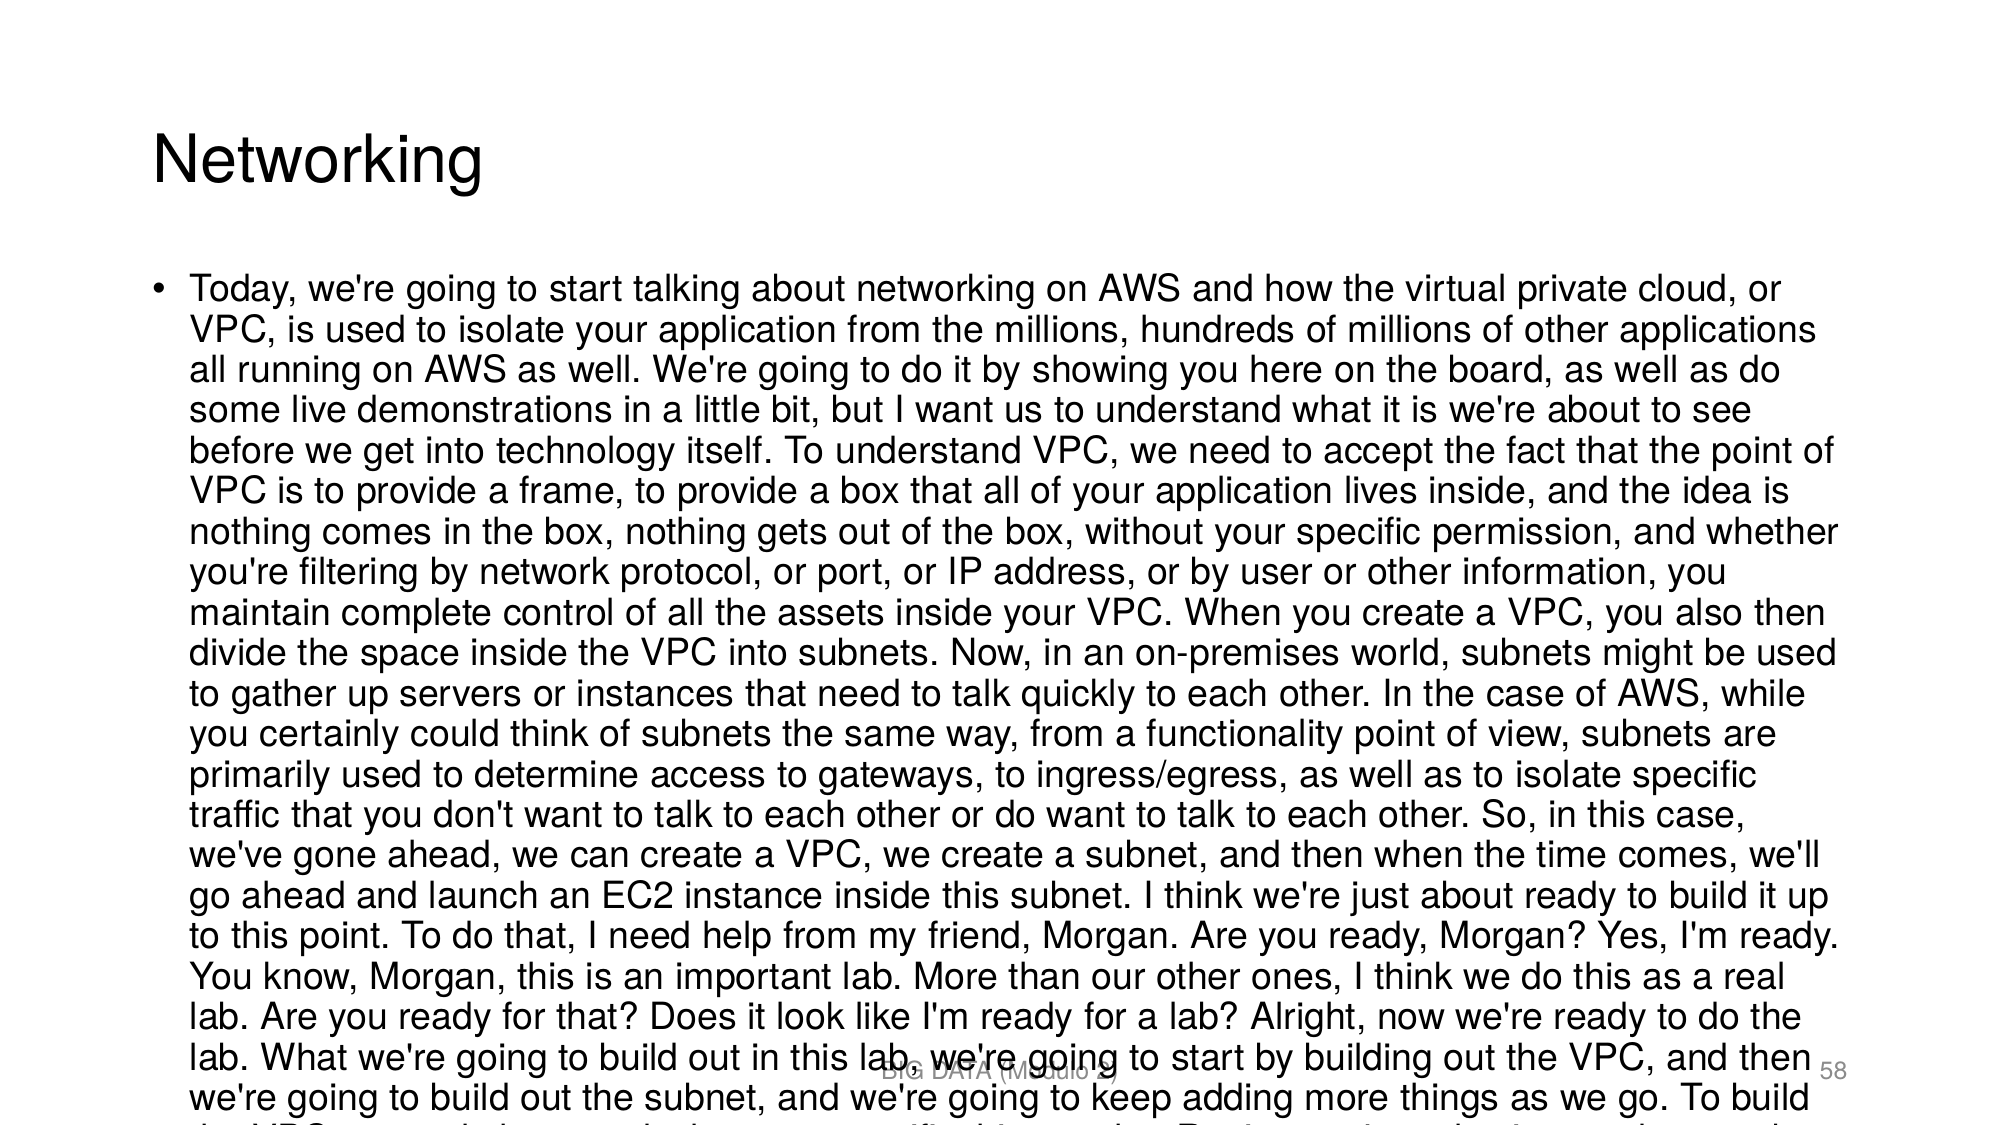

# Networking
Today, we're going to start talking about networking on AWS and how the virtual private cloud, or VPC, is used to isolate your application from the millions, hundreds of millions of other applications all running on AWS as well. We're going to do it by showing you here on the board, as well as do some live demonstrations in a little bit, but I want us to understand what it is we're about to see before we get into technology itself. To understand VPC, we need to accept the fact that the point of VPC is to provide a frame, to provide a box that all of your application lives inside, and the idea is nothing comes in the box, nothing gets out of the box, without your specific permission, and whether you're filtering by network protocol, or port, or IP address, or by user or other information, you maintain complete control of all the assets inside your VPC. When you create a VPC, you also then divide the space inside the VPC into subnets. Now, in an on-premises world, subnets might be used to gather up servers or instances that need to talk quickly to each other. In the case of AWS, while you certainly could think of subnets the same way, from a functionality point of view, subnets are primarily used to determine access to gateways, to ingress/egress, as well as to isolate specific traffic that you don't want to talk to each other or do want to talk to each other. So, in this case, we've gone ahead, we can create a VPC, we create a subnet, and then when the time comes, we'll go ahead and launch an EC2 instance inside this subnet. I think we're just about ready to build it up to this point. To do that, I need help from my friend, Morgan. Are you ready, Morgan? Yes, I'm ready. You know, Morgan, this is an important lab. More than our other ones, I think we do this as a real lab. Are you ready for that? Does it look like I'm ready for a lab? Alright, now we're ready to do the lab. What we're going to build out in this lab, we're going to start by building out the VPC, and then we're going to build out the subnet, and we're going to keep adding more things as we go. To build the VPC, you only have to declare two specific things: what Region you're selecting, and remember we've already talked about the reasons why you might choose one Region over another, and then the IP range for the private IPs of everything that's going to run inside this VPC. Now, we're not going to go deep into what CIDR blocks are or why you might choose one IP range over another, those will be covered in different classes. But just in case you're interested, for this VPC, every private IP address in here we're going to set to start with 10.10, and then we're going to wildcard the last two octets or, in CIDR notation, we would call this 10.10.0.0/16. Once she makes the VPC, then Morgan's going to make the subnet. The subnet is a subset of the IP ranges for the VPC itself, and we're going to want more than just one subnet, so we're not going to use the full 10.10 and wildcard all of them, we're just going to wildcard the last octet. So, she's going to identify this as 10.10.1 and then wildcard only the last octet which, in IP CIDR notation, is a /24, meaning the first 24 bits are frozen. All right, Morgan, go ahead and build that out. Got it. All right. So we're going to hop into the console here and we're going to create one VPC with one subnet. So, if we're looking at the console, what we're going to do is go to VPC, click on this, and this brings us to our VPC dashboard. At this point, we can launch the VPC wizard, and we want to create a VPC with a single public subnet. We'll go ahead and click Select, and now we have to define our CIDR block or what Blaine defined as 10.10.0.0/16. So we're just going to go ahead and change this to be 10.10.0.0/16. We also have to give our VPC a name. This VPC is going to be used for our directory application. So, we're going to call this Directory VPC. Next, we have to give our public subnet a CIDR range. We define that as 10.10.1.0/24. The next thing we have to do is select an Availability Zone. You'll notice that we already are in the Oregon Region if you look up in the upper right-hand corner. So, I'm going go ahead and select us-west-2a, as my first Availability Zone. We'll leave the subnet name as Public subnet, and go ahead and just click Create VPC. We can now see that our VPC has been successfully created. Blaine, back to you. Great. Now, we're just about ready to go ahead and launch the EC2 instance in there, we've got one more thing we have to add to make all of this work, and that is you've got a VPC, but remember the VPC stops all traffic in and all traffic out, and if we're going to put a web server in there, well, that means nobody can talk to it. So, we have to add a gateway, and the gateway is called the internet gateway, or the IGW, the internet gateway. She's going to create the internet gateway, and attach it to the VPC and then she'll create a route table and associate that with the subnet, so that any communication that wants to talk to assets in this subnet, can come in and out of that IGW. Go ahead. All right, got it. So, what we're going to do now is we're going to create an internet gateway. We're going to create a route table, and then we're going to associate that route table with our public subnet. Again, this is going to allow our public subnet to accept traffic from the internet. So, if we look at the VPC dashboard again, the first thing we're going to do is create an internet gateway. Go to the left and select Internet Gateways. We already have some other things in here from previous projects, that's fine, we're going to go ahead and create a new one. So, we're going to say create internet gateway, and we're just going to give this a name. This is going to be our Directory Gateway, and then all we have to do is click Create. Now our internet gateway has been created, if we click Close, we'll come back to our main screen, and you can see we have a new Directory Gateway, and a state of it is detached. What we need to do is we need to attach this gateway to our directory VPC. So, select this, click Actions, and then click Attach to VPC. From here, we will select our directory VPC. We'll click Attach, and now, our directory gateway is attached to our VPC. What we need to do next is create a route table that allows that internet traffic to be routed to our public subnet. So, I'll go to the left and click Route Tables. From here, I will create a new route table. We'll give our route table a name, Public Route Table, and then we'll select our directory VPC, and then we'll click Create. All right. At this point, we can see our public route table has been created. We've selected it and down below, we can see we have one route in here that allows the local traffic. We need to edit this route table so we can allow public traffic from the internet. So, I'm going to select Edit. I'm going to edit this route table, add another route. This time I'm going to add a route for 0.0.0.0/0. This represents the traffic from the internet, and we will route that internet traffic to the directory gateway, which we created in our last step. From here, I'll click Save, and we're not done yet, we also have to associate this route table with our public subnet. So, I'll click on Subnet Associations and I will edit this, select our public subnet, and click Save. All right, simple enough. Now I've done everything manually here, but in a production environment, we would recommend that you do this programmatically. Blaine, what else do we got? All right, we're good. So, VPC we've got, subnet we've got, IGW we've got, and the IGW is now associated with this subnet. Now, all we have to do is launch the EC2 instance and we've seen that already. That's pretty simple. So, Morgan, when you're ready, go ahead and create an EC2 instance in the subnet. Right, Blaine, in the amount of time that you were talking, I already built out an EC2 instance, and I've already showed you guys how to do this. So, I'm just going to show you, I built out an EC2 instance. I'm going to click on Running Instances, we can see I already have it running, the status checks have passed. I'm just going to copy our public IP address and show you that we can get to our application. I've already populated our application with some data as well. All right, we're operational, our EC2 instances running. What else you got for me? There, we've seen it. She can now connect to it by going through the IGW. It's launched, we know what's happening, we have now completed the foundations of networking on AWS.
There's more we want to do with networking on AWS. Because we've already created one subnet and it's associated with the public internet gateway, it's part of our VPC. But now we want to add the data plane. Now we want to add a database to it. But a database does not go, shouldn't go, in the same public access subnet where my web servers are, because I never want anyone from the outside, at least, in my business case, to access a database directly. So, we're going to make another subnet inside my VPC. But this subnet will not have access to the IGW. So this subnet is what we call a private subnet. And Morgan's going to create this and assign it the IP range of 10.10.2.0/24, but shes not going to assign IGW access to this. Go ahead. All right, easy enough. What we're going to do is come in here, and we will just select Subnets. From here, we can create a brand new subnet, and we're going to make this one private instead of public. So I'll click Create subnet, give it a name. We're just going to call this Private Subnet. We'll select the VPC, which is our directory VPC, and then we need to give this a CIDR block. We'll say 10.10.2.0/24. And then select Create, and that's it, we have our subnet. Okay, let's keep going. Now that the subnet's created, now we can go ahead and launch a database. We'll launch an RDS database. And then our application will be able to connect to the database because they live inside the same VPC. But nobody from the outside will be able to connect direct to that database. Go ahead. Well, I've already created a database for us. Blaine's going to show you how to create and configure your database in a future module. So for now, if we take look at our application here, we can see our data is coming directly from our database. So we already have it up and running, we can connect to it, we can connect to our app, but not the database directly through the internet. So, Blaine, that's it, right? What else do we got? Nice. We got a functional application that goes and talks to database, but wait, remember our lizard friend and the idea that I don't want to run in just one Availability Zone? I want to talk about high availability. So for that we want to move beyond just one Availability Zone, into a Multi-AZ strategy. Don't worry, I haven't forgotten about my lizard friend. So what we're going to do, is we're going to create two new subnets, one public and one private, in a separate Availability Zone. This is going to give us that high availability that we need. So first, we're going to create a new subnet. To do that, I'm going to click the Create subnet button and we're going to give this name Public Subnet 2. We're going to select the VPC, which is our directory VPC. And then for the Availability Zone, we have to select US-west-2b since we first launched in 2a. Then we'll give this a CIDR block of 10.10.3.0/24 and then click Create. We'll close that and we'll also create our private subnet. So we'll click Create subnet again, call this Private Subnet 2, assign it to the same directory VPC. Assign that to the same us-west-2b Availability Zone, and then we'll give this is a CIDR range of 10.10.4.0/24. Click Create there, close this. And the last thing that we need to do is we need to associate our route table that allows us to route internet traffic to our public subnet that we just created in our second Availability Zone. So to do that I'm going to select Route Tables. I'm going to find our public route table here and then I'm going to select Subnet Associations. At this point, we need to edit this and associate the new public subnet. So I will select Edit, find public subnet number two, click Save, and that's it. All right, we've created two new subnets and a separate Availability Zone. All right Blaine, we have are highly available network and another Availability Zone, what else are we doing? Great, thanks Morgan. So just to recap what she's done. She doesn't have to change the VPC because the VPC, by definition, already is a multi-Availability Zone structure. All she had to do was add in a new public subnet, which is going to be associated with the same IGW. And she created a new private subnet all in the other Availability Zone. And this one like my other private subnet, does not have IGW access. Now, the last thing that Morgan's got to do as far as launching instances, she's going to go ahead and launch a new EC2 instance in this private subnet, and then change my RDS to a Multi-AZ RDS. That's going to have a standby, running in my other Availability Zone. Go for it. Okay, so now what we need to do is launch an EC2 instance and another database behind it in our second AZ. I've already done that here, I've already shown you how to launch an EC2 instance, and we had to configure our RDS to have a Multi-AZ deployment. Blaine is going to show you that in a later module, so we are good for now. Blaine, let's finish this up. Perfect, now as we could see in the lab, we can connect to this public IP or this public IP. But do you really want your customers to have to choose which EC2 instance they log into? Of course not. That's what load balancers are for. So one more piece to put in here as part of AWS networking is an elastic load balancer, or an ELB. So Morgan's going to launch an ELB and associate that ELB with both of the EC2 instances, so that it doesn't matter which one gets the traffic. They're both going to get an even amount of traffic distributed automatically by the elastic load balancer. Let's see what you've got. Okay. So let's go ahead and create our elastic load balancer, or ELB. From the EC2 Dashboard, if you look on the left-hand side and scroll down, we're going to scroll to Load Balancers. Click Load Balancers and then create a load balancer. Now we need to select our load balancer type. We don't have to worry about this too much. I'm going to select an Application Load Balancer. From here, we need to give it a name. We'll call this DirectoryLoadBalancer. It's internet-facing, and we are going to leave the listeners for port 80 so that people can connect over HTTP to access our website. And now we will select the VPC that we want to launch this ELB into. Ours was the Directory VPC. Next, we have to select the Availability Zones that we will be directing traffic to, which is us-west-2a and us-west-2b. And then we will select the two public subnets in each of those Availability Zones. Next, we have to configure their security settings. We can skip through this and configure the security groups, which we're going to click the web-security-group, which is going to allow us to have that HTTP access over port 80. Next we'll configure the routing. So we have to give a target group. Our target for our elastic load balancer is our two web servers. So I'm going to go ahead and name this target group, webservers. We'll leave the Protocol as HTTP and the Port 80. And select Next for register targets. If you scroll down, we can see our two instances running so we already have our targets where they are supposed to be. I'll go ahead and select both of those and just click Add to registered, and now we can see those have moved up to our active registered targets. Next, I'll review this is everything that we just configured. So we have a load balancer that's internet-facing over port 80 for HTTP. We have our Targets, is our two instances. Lets's go ahead and create this elastic load balancer. All right, we successfully created our elastic load balancer. So, now, we have an endpoint we can access instead of accessing our two instances' IP addresses directly. So if we click Close here, we should be able to grab the endpoint for this load balancer. That's going to be this DNS name right here. So I'm going to go ahead and click copy for our DNS name for our elastic load balancer. Now I'm going to open a new tab and I'm going to paste that DNS name into the address bar. And we can see our application comes up. Now if you remember, when we first introduced this app, we showed you our special info page. So let's browse to that, / info, and now we can see which instance we are running on, and which Availability Zone that instance is running in. We can see here, we have this instance id, and we're running in availability zone us-west-2a. So If I refresh the page, we should see the instance id and the availability zone change, because the elastic load balancer is distributing traffic across our web servers. So I'll go ahead and refresh the page, and just like that, you can see the instance id changed and the availability zone changed. All right, well that's all we have here. Blaine, let's go ahead and wrap this up. That's it for basic networking. We're going to add some more things as this course continues, but right now, let's review what we've got. We've got all the pieces you need to run a successful web application. You've got your VPC, the virtual private cloud. That is going to isolate your traffic from anyone else inside AWS. You've got traffic coming in from the public IGW that is going to go through the elastic load balancer and be distributed to either one of the EC2 instances. The instances are going to all talk to the database. The master database has a standby database in the event that something goes wrong. Well, the only thing that we haven't talked about is what if you want to communicate to your objects, but you don't want to go to it over the public internet? There's one more type of gateway we can add into your VPC and that's called a virtual private gateway. And a virtual private gateway, or a VGW, can be created and attached, and this can even be associated with your private subnets. So that if you've got a DBA, that is connecting over your own on-premises data center, she can connect through the VGW over a VPN connection and never go through the IGW. And that's it. We've got all the pieces you need. Public access, private access, public EC2, private databases, we're looking pretty good.
BIG DATA (Modulo 2)
58